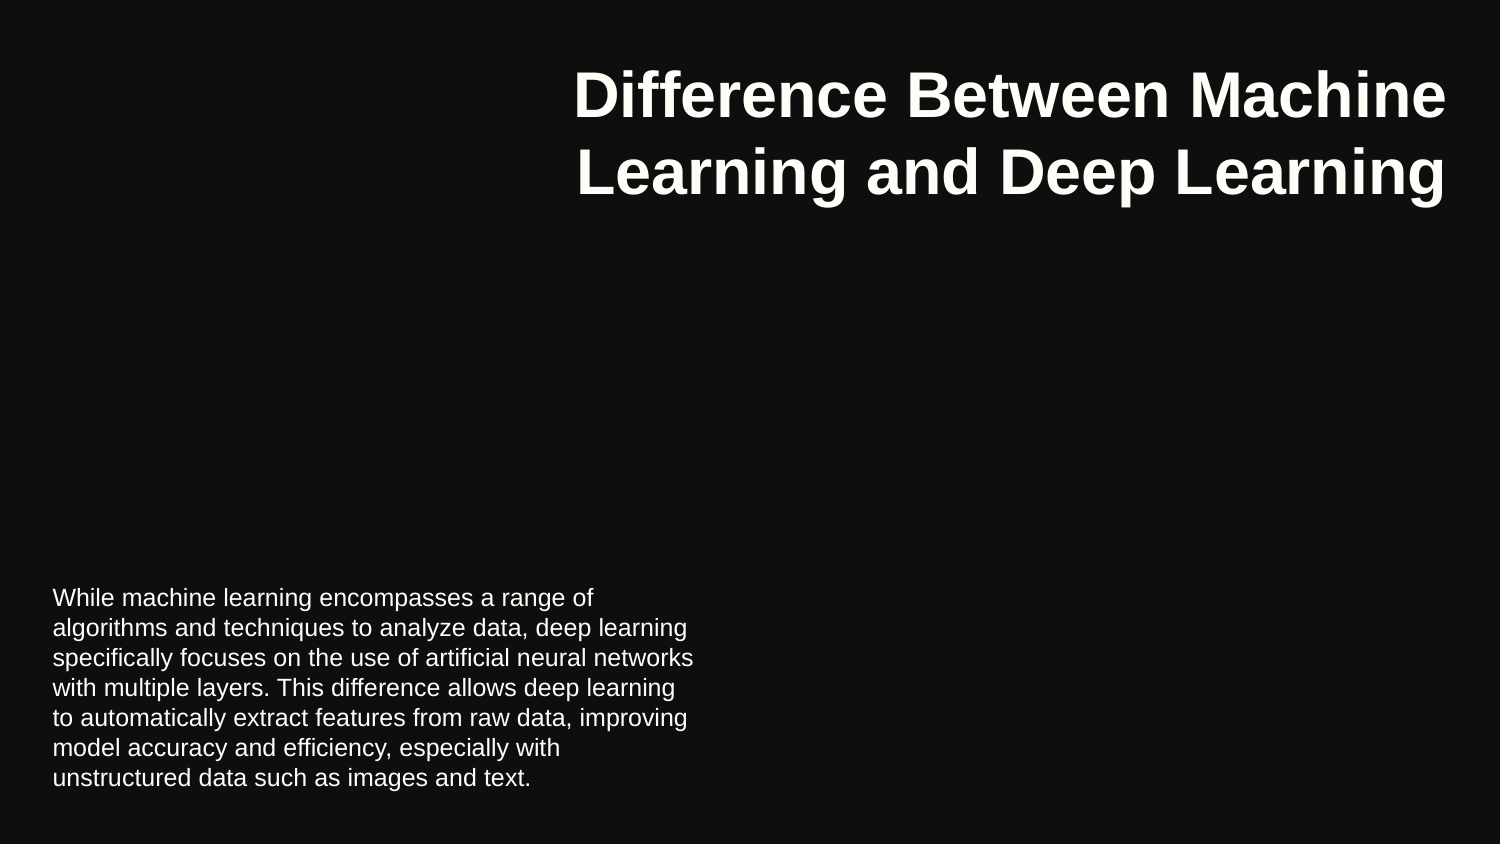

# Difference Between Machine Learning and Deep Learning
While machine learning encompasses a range of algorithms and techniques to analyze data, deep learning specifically focuses on the use of artificial neural networks with multiple layers. This difference allows deep learning to automatically extract features from raw data, improving model accuracy and efficiency, especially with unstructured data such as images and text.